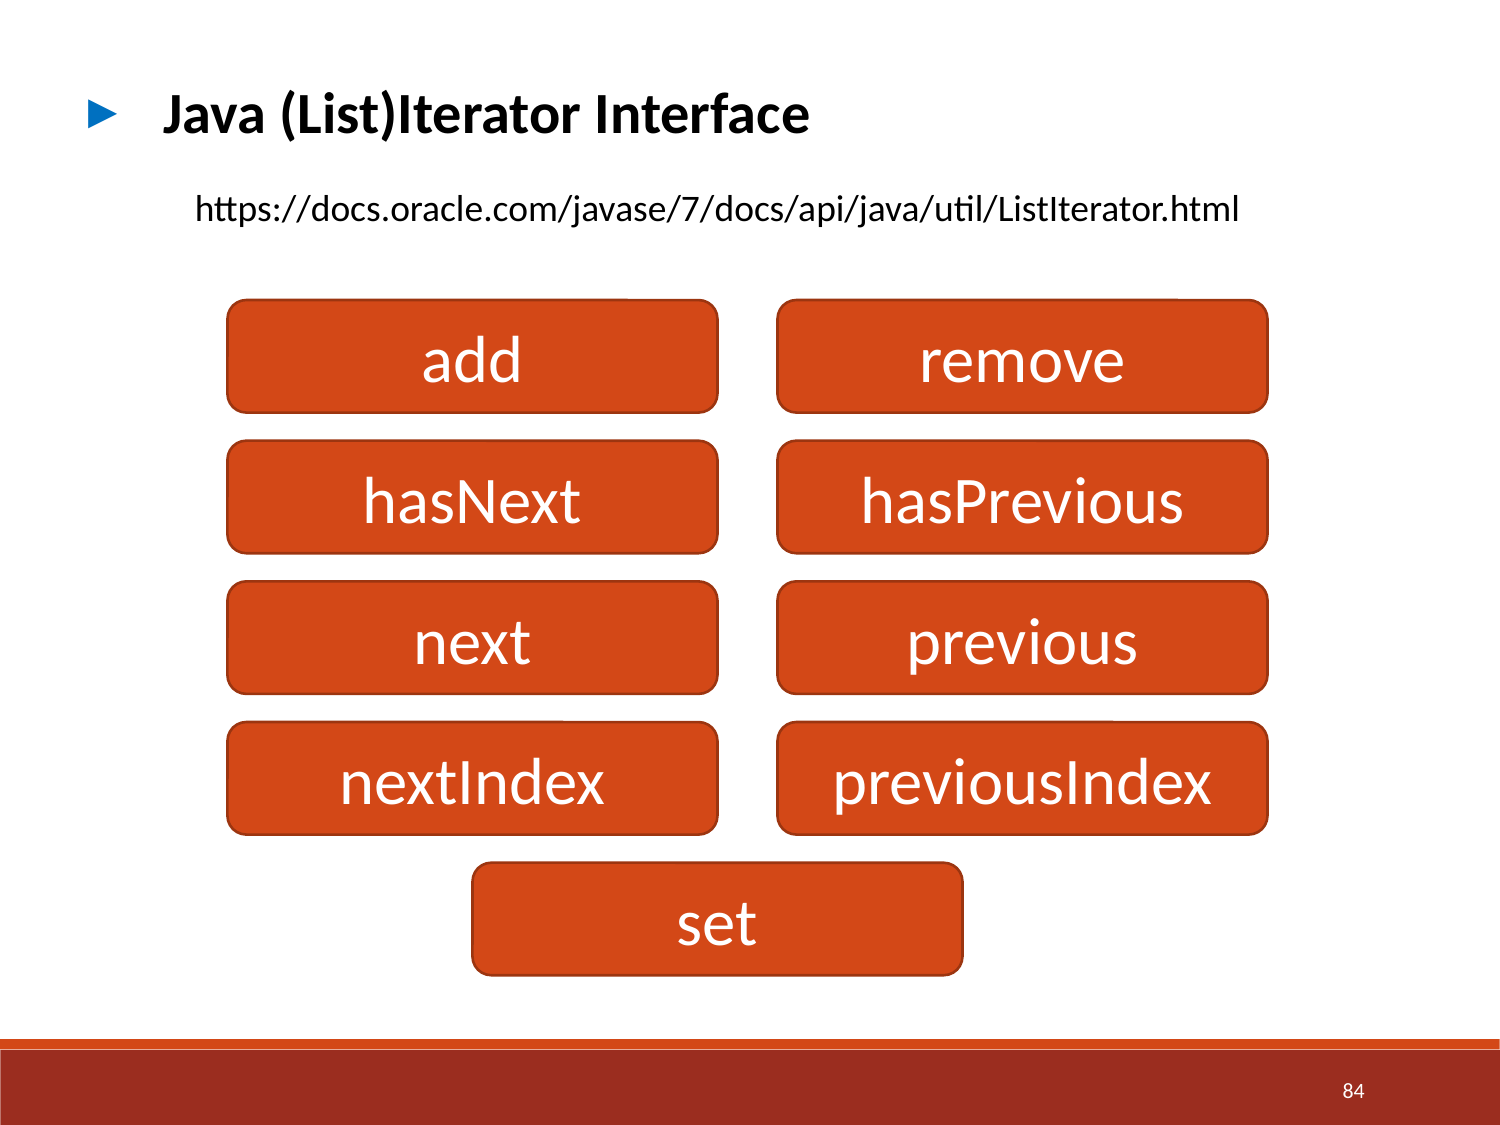

Java (List)Iterator Interface
https://docs.oracle.com/javase/7/docs/api/java/util/ListIterator.html
add
remove
hasNext
hasPrevious
next
previous
nextIndex
previousIndex
set
84